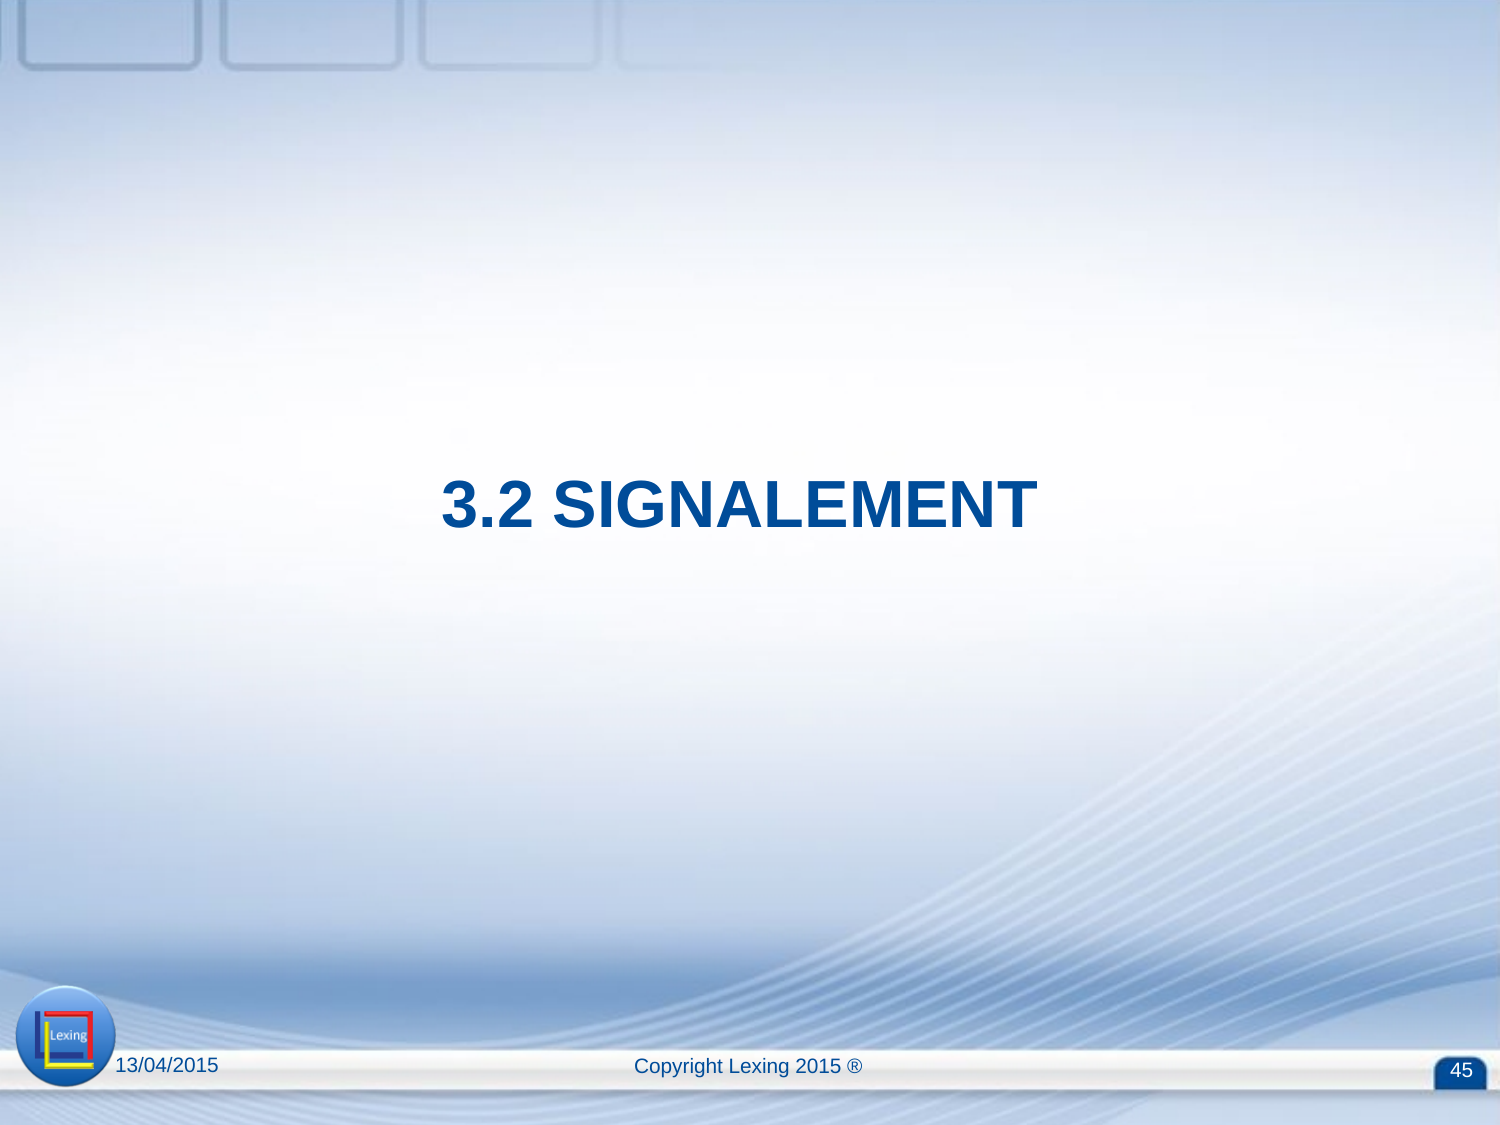

# 3.2 SIGNALEMENT
13/04/2015
Copyright Lexing 2015 ®
45